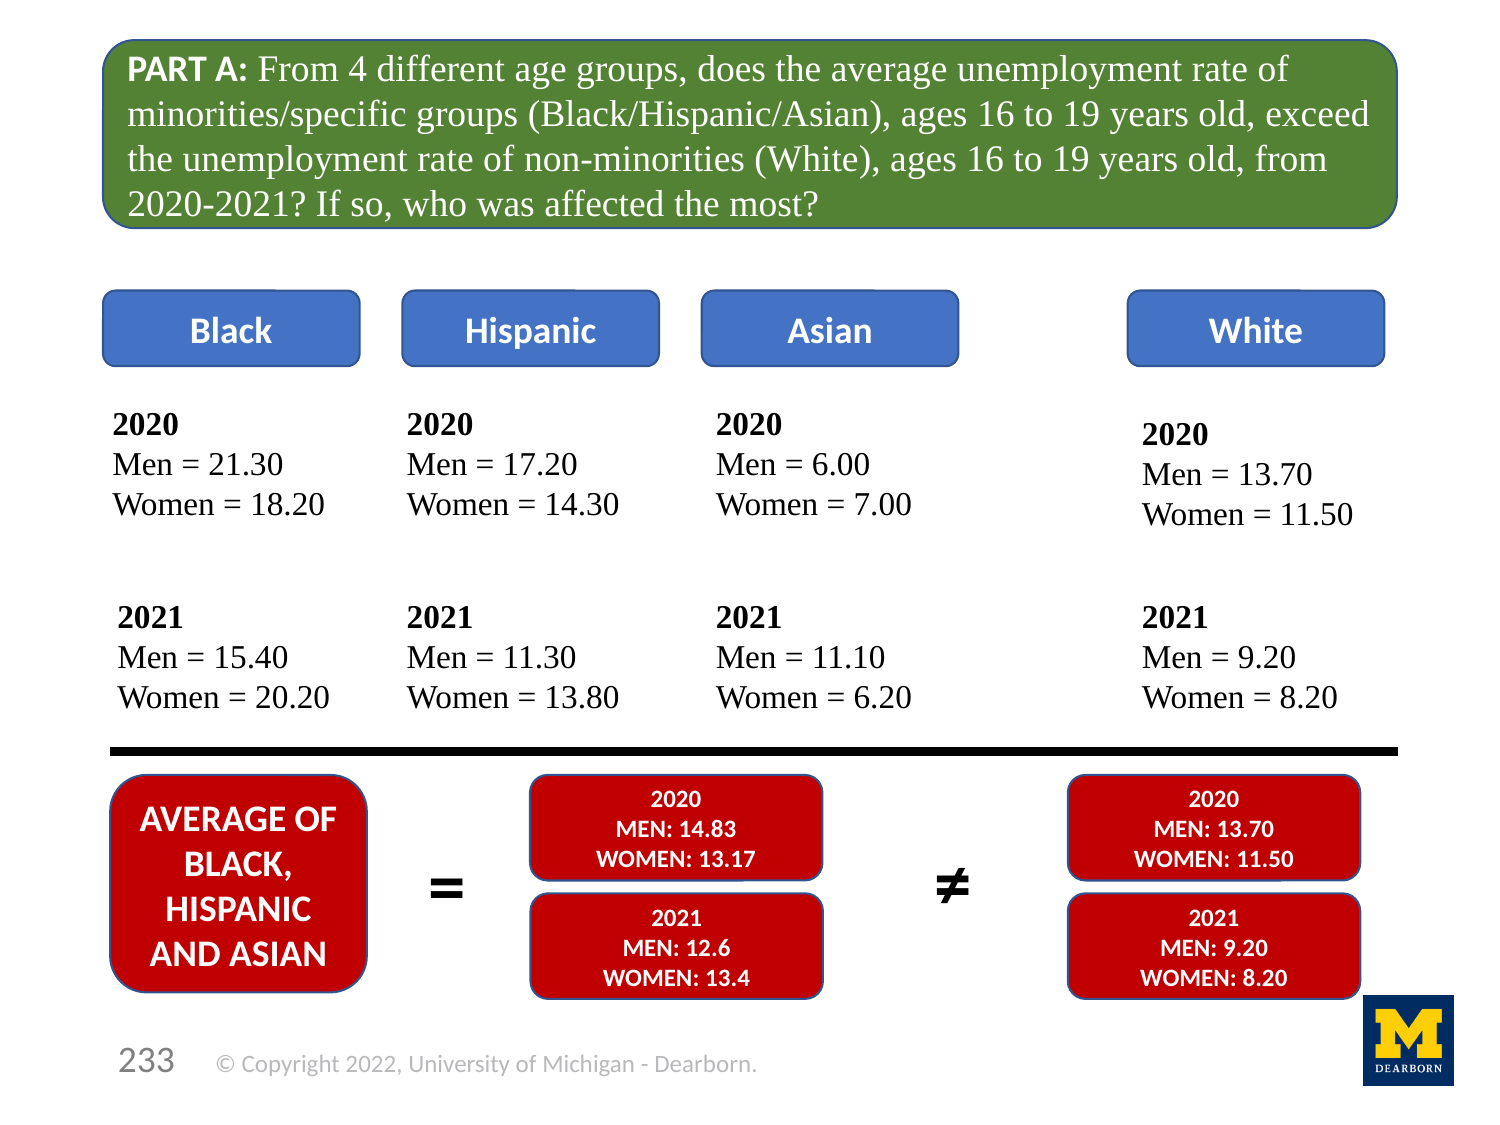

PART A: From 4 different age groups, does the average unemployment rate of minorities/specific groups (Black/Hispanic/Asian), ages 16 to 19 years old, exceed the unemployment rate of non-minorities (White), ages 16 to 19 years old, from 2020-2021? If so, who was affected the most?
Black
Hispanic
Asian
White
2020
Men = 21.30
Women = 18.20
2020
Men = 17.20
Women = 14.30
2020
Men = 6.00
Women = 7.00
2020
Men = 13.70
Women = 11.50
2021
Men = 15.40
Women = 20.20
2021
Men = 11.30
Women = 13.80
2021
Men = 11.10
Women = 6.20
2021
Men = 9.20
Women = 8.20
2020
MEN: 13.70
WOMEN: 11.50
AVERAGE OF BLACK, HISPANIC AND ASIAN
2020
MEN: 14.83
WOMEN: 13.17
≠
=
2021
MEN: 9.20
WOMEN: 8.20
2021
MEN: 12.6
WOMEN: 13.4